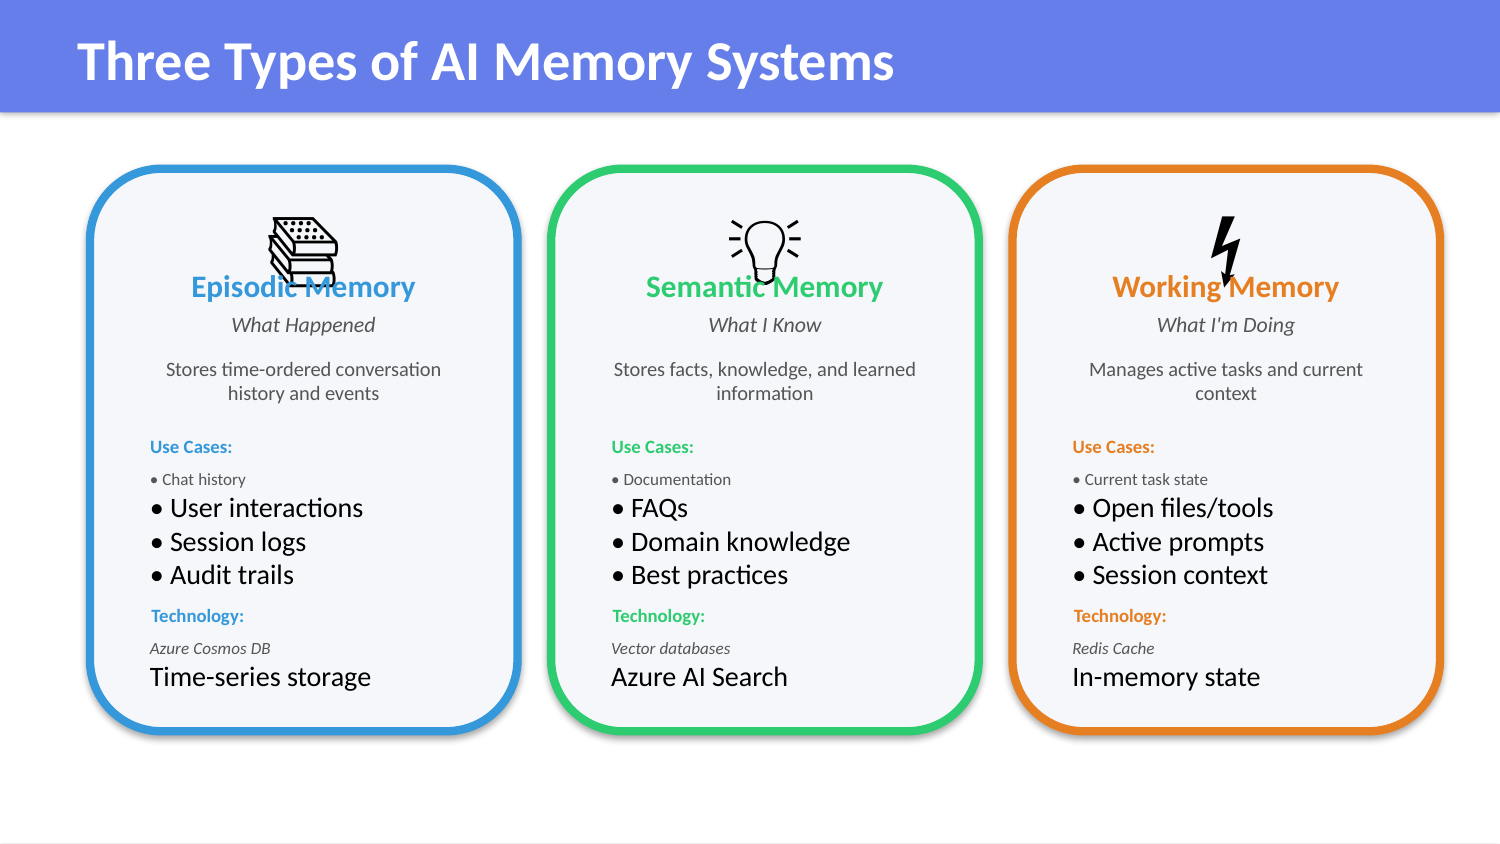

Three Types of AI Memory Systems

📚
💡
⚡
Episodic Memory
Semantic Memory
Working Memory
What Happened
What I Know
What I'm Doing
Stores time-ordered conversation history and events
Stores facts, knowledge, and learned information
Manages active tasks and current context
Use Cases:
Use Cases:
Use Cases:
• Chat history
• User interactions
• Session logs
• Audit trails
• Documentation
• FAQs
• Domain knowledge
• Best practices
• Current task state
• Open files/tools
• Active prompts
• Session context
Technology:
Technology:
Technology:
Azure Cosmos DB
Time-series storage
Vector databases
Azure AI Search
Redis Cache
In-memory state